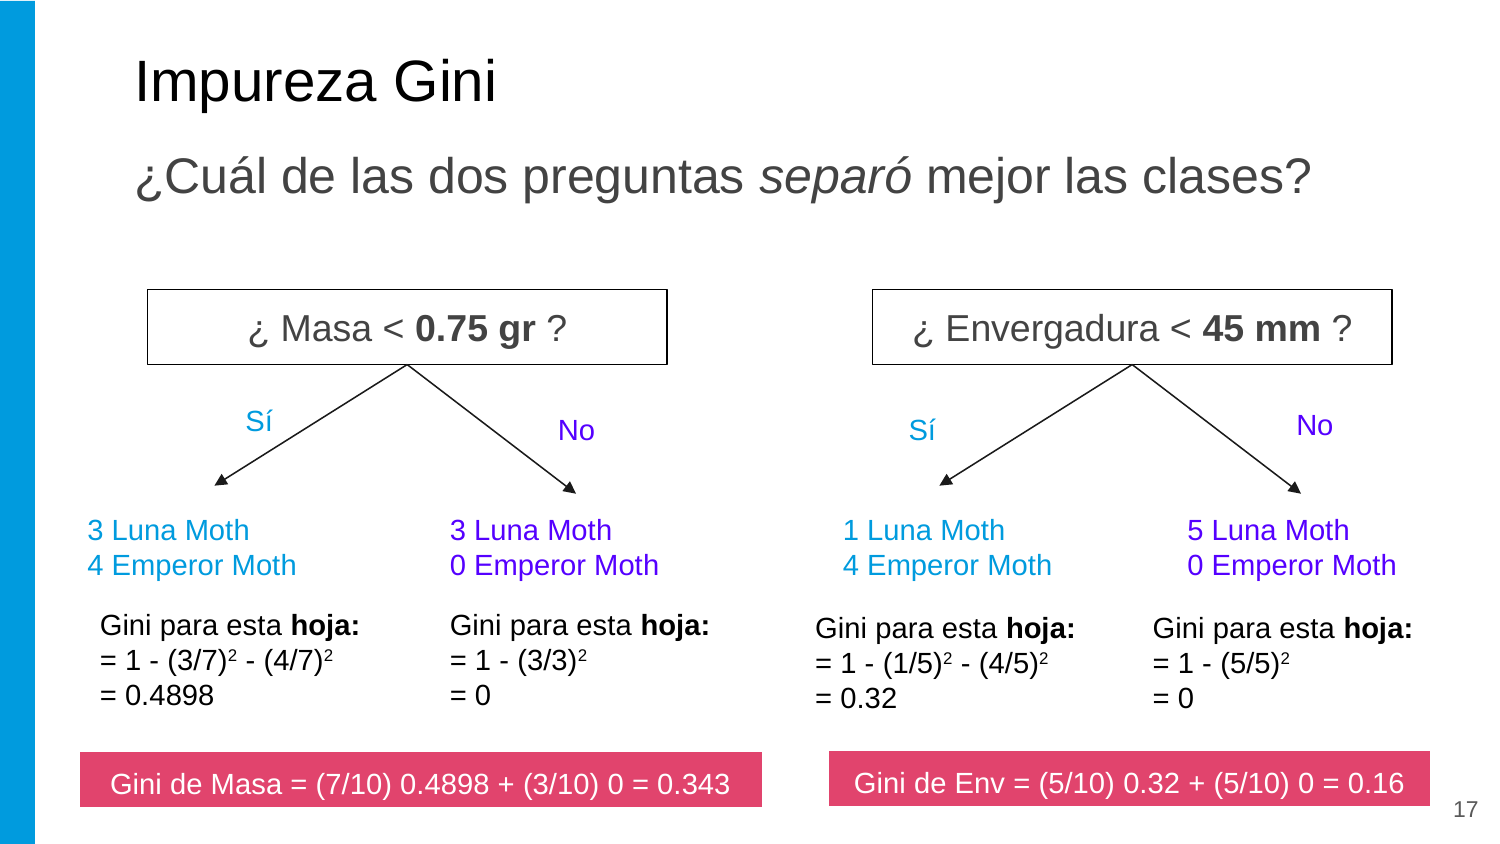

Impureza Gini
¿Cuál de las dos preguntas separó mejor las clases?
¿ Masa < 0.75 gr ?
¿ Envergadura < 45 mm ?
Sí
No
No
Sí
3 Luna Moth
4 Emperor Moth
3 Luna Moth
0 Emperor Moth
1 Luna Moth
4 Emperor Moth
5 Luna Moth
0 Emperor Moth
Gini para esta hoja:
= 1 - (3/7)2 - (4/7)2
= 0.4898
Gini para esta hoja:
= 1 - (3/3)2
= 0
Gini para esta hoja:
= 1 - (1/5)2 - (4/5)2
= 0.32
Gini para esta hoja:
= 1 - (5/5)2
= 0
Gini de Env = (5/10) 0.32 + (5/10) 0 = 0.16
Gini de Masa = (7/10) 0.4898 + (3/10) 0 = 0.343
17